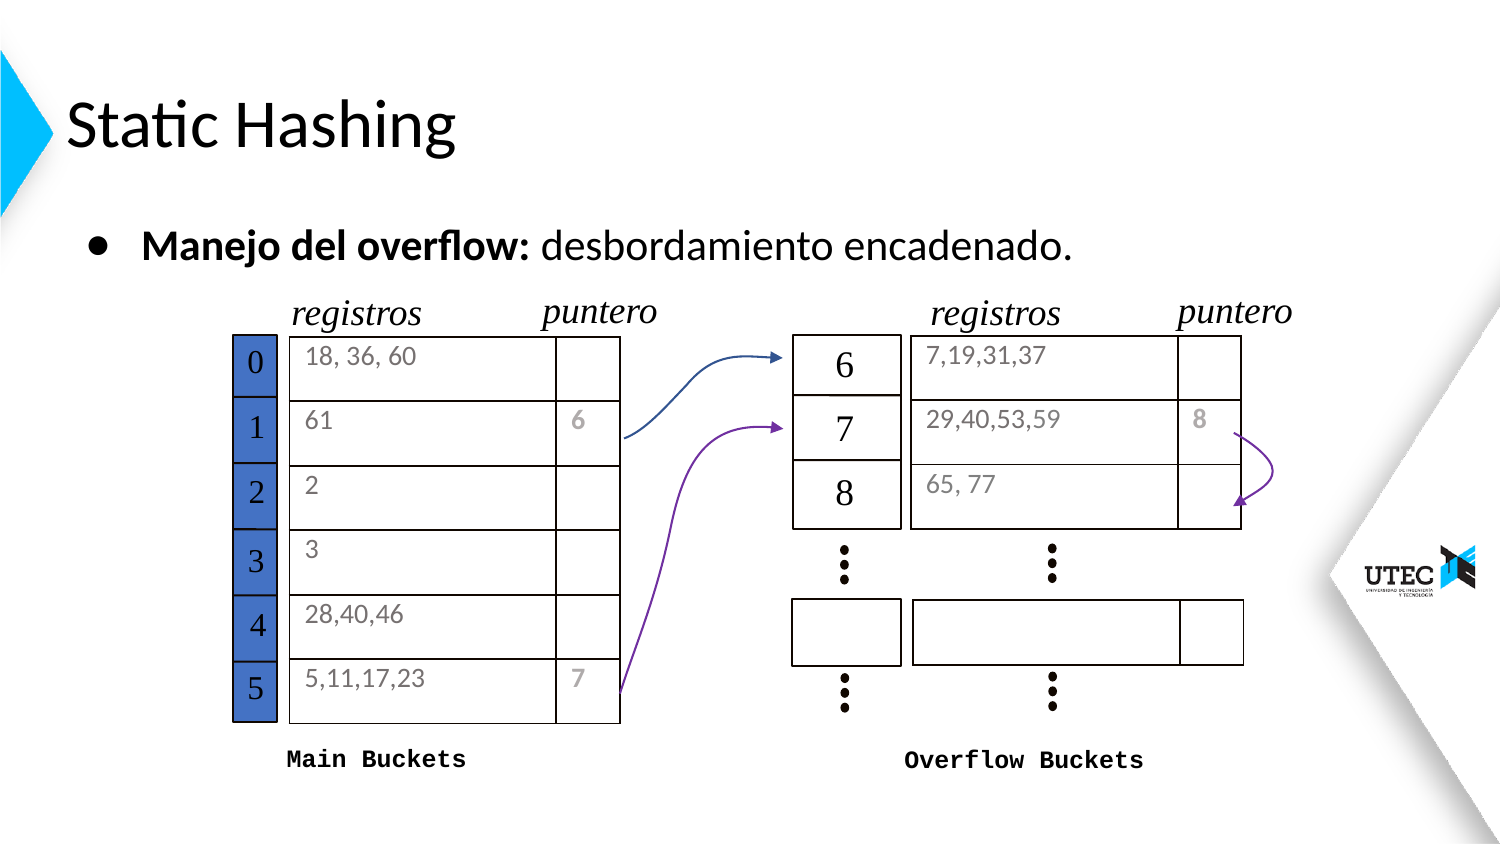

# Static Hashing
Manejo del overflow: desbordamiento encadenado.
puntero
puntero
registros
registros
6

7

8
0

1
2

3

4
5

| 7,19,31,37 |  |
| --- | --- |
| 29,40,53,59 | 8 |
| 65, 77 |  |
| 18, 36, 60 |  |
| --- | --- |
| 61 | 6 |
| 2 |  |
| 3 |  |
| 28,40,46 |  |
| 5,11,17,23 | 7 |

|  |  |
| --- | --- |

Main Buckets
Overflow Buckets